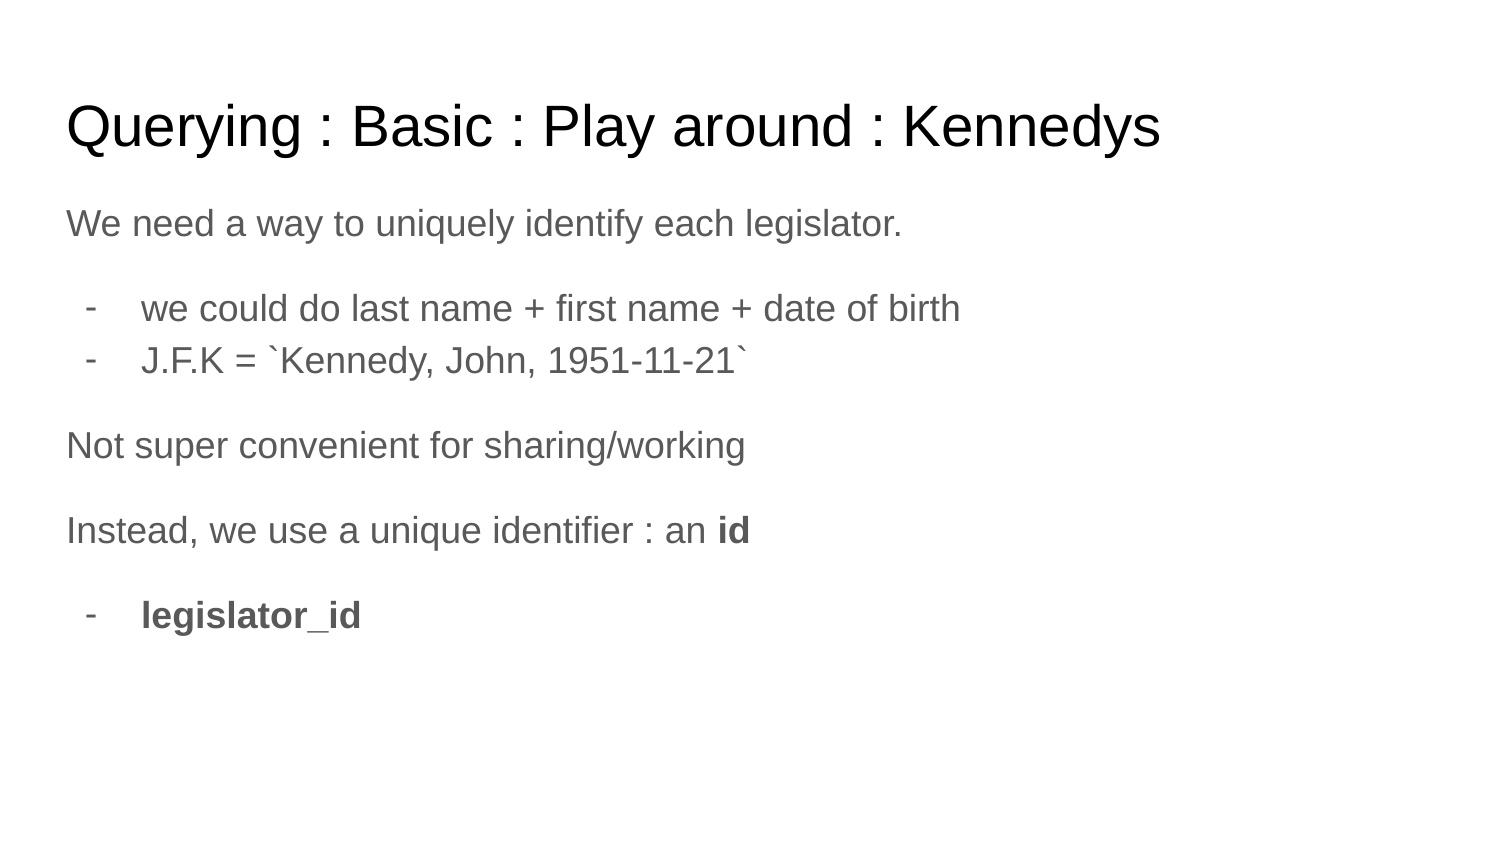

# Querying : Basic : Play around : Kennedys

We need a way to uniquely identify each legislator.
we could do last name + first name + date of birth
J.F.K = `Kennedy, John, 1951-11-21`
Not super convenient for sharing/working
Instead, we use a unique identifier : an id
legislator_id